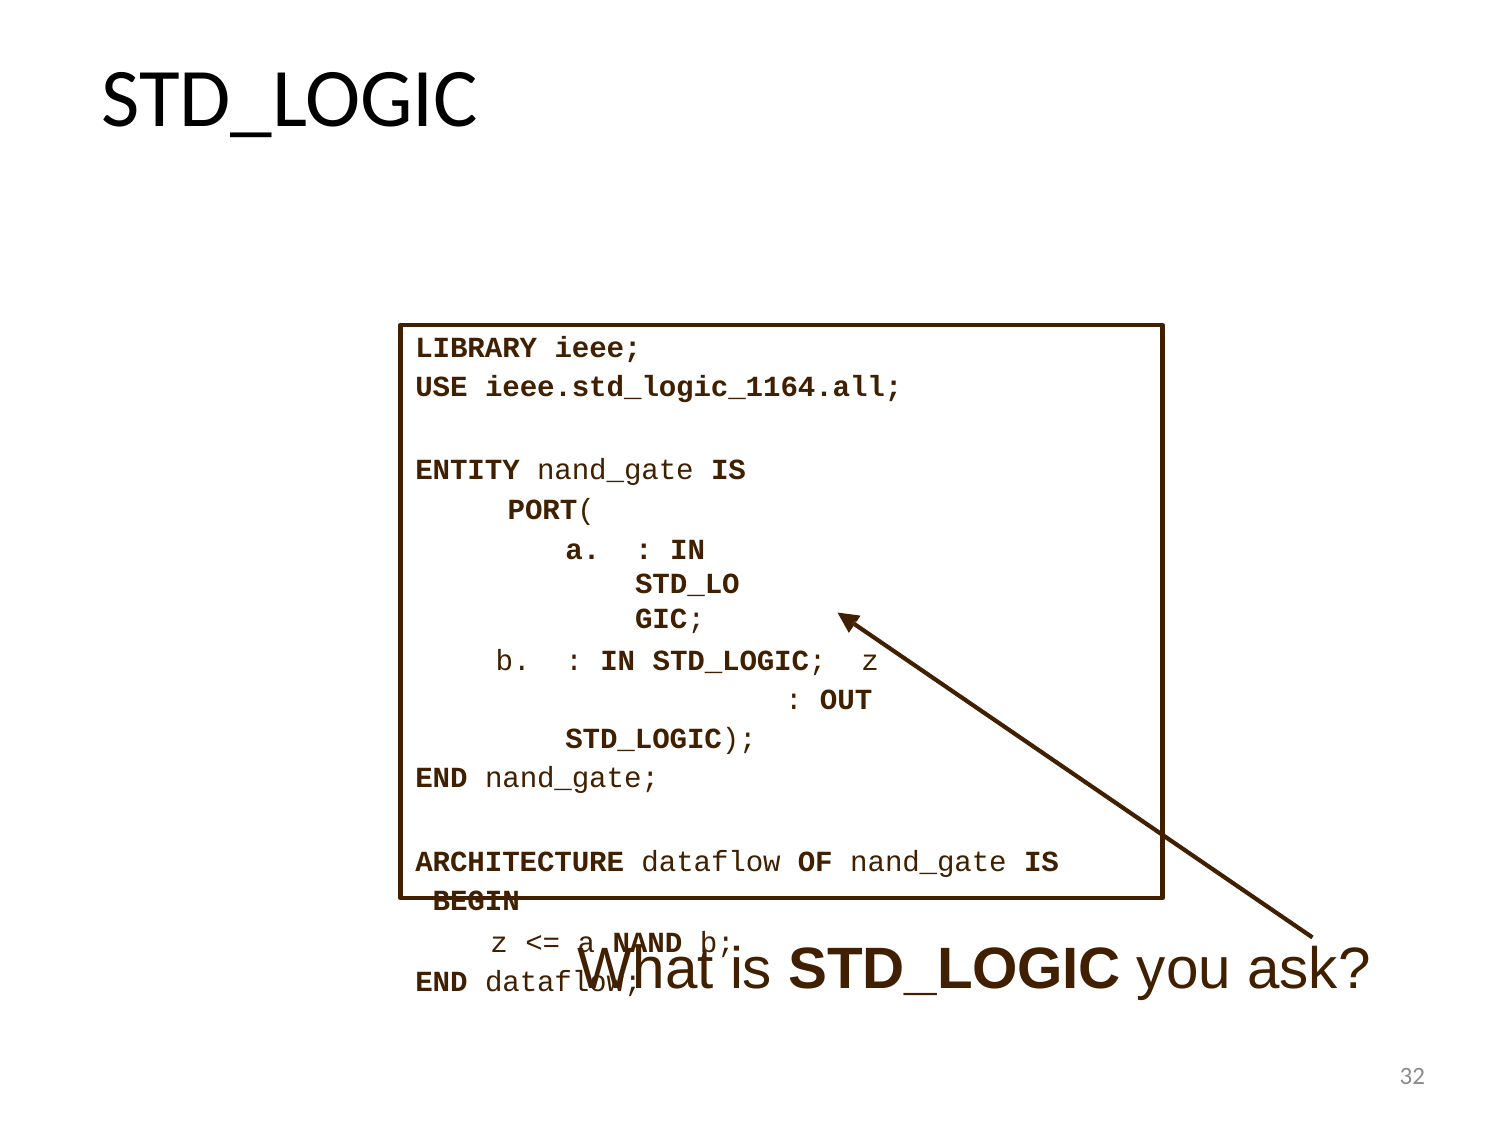

32
# STD_LOGIC
LIBRARY ieee;
USE ieee.std_logic_1164.all;

ENTITY nand_gate IS  PORT(
: IN STD_LOGIC;
: IN STD_LOGIC;  z	: OUT STD_LOGIC);
END nand_gate;

ARCHITECTURE dataflow OF nand_gate IS  BEGIN
z <= a NAND b;
END dataflow;

What is STD_LOGIC you ask?